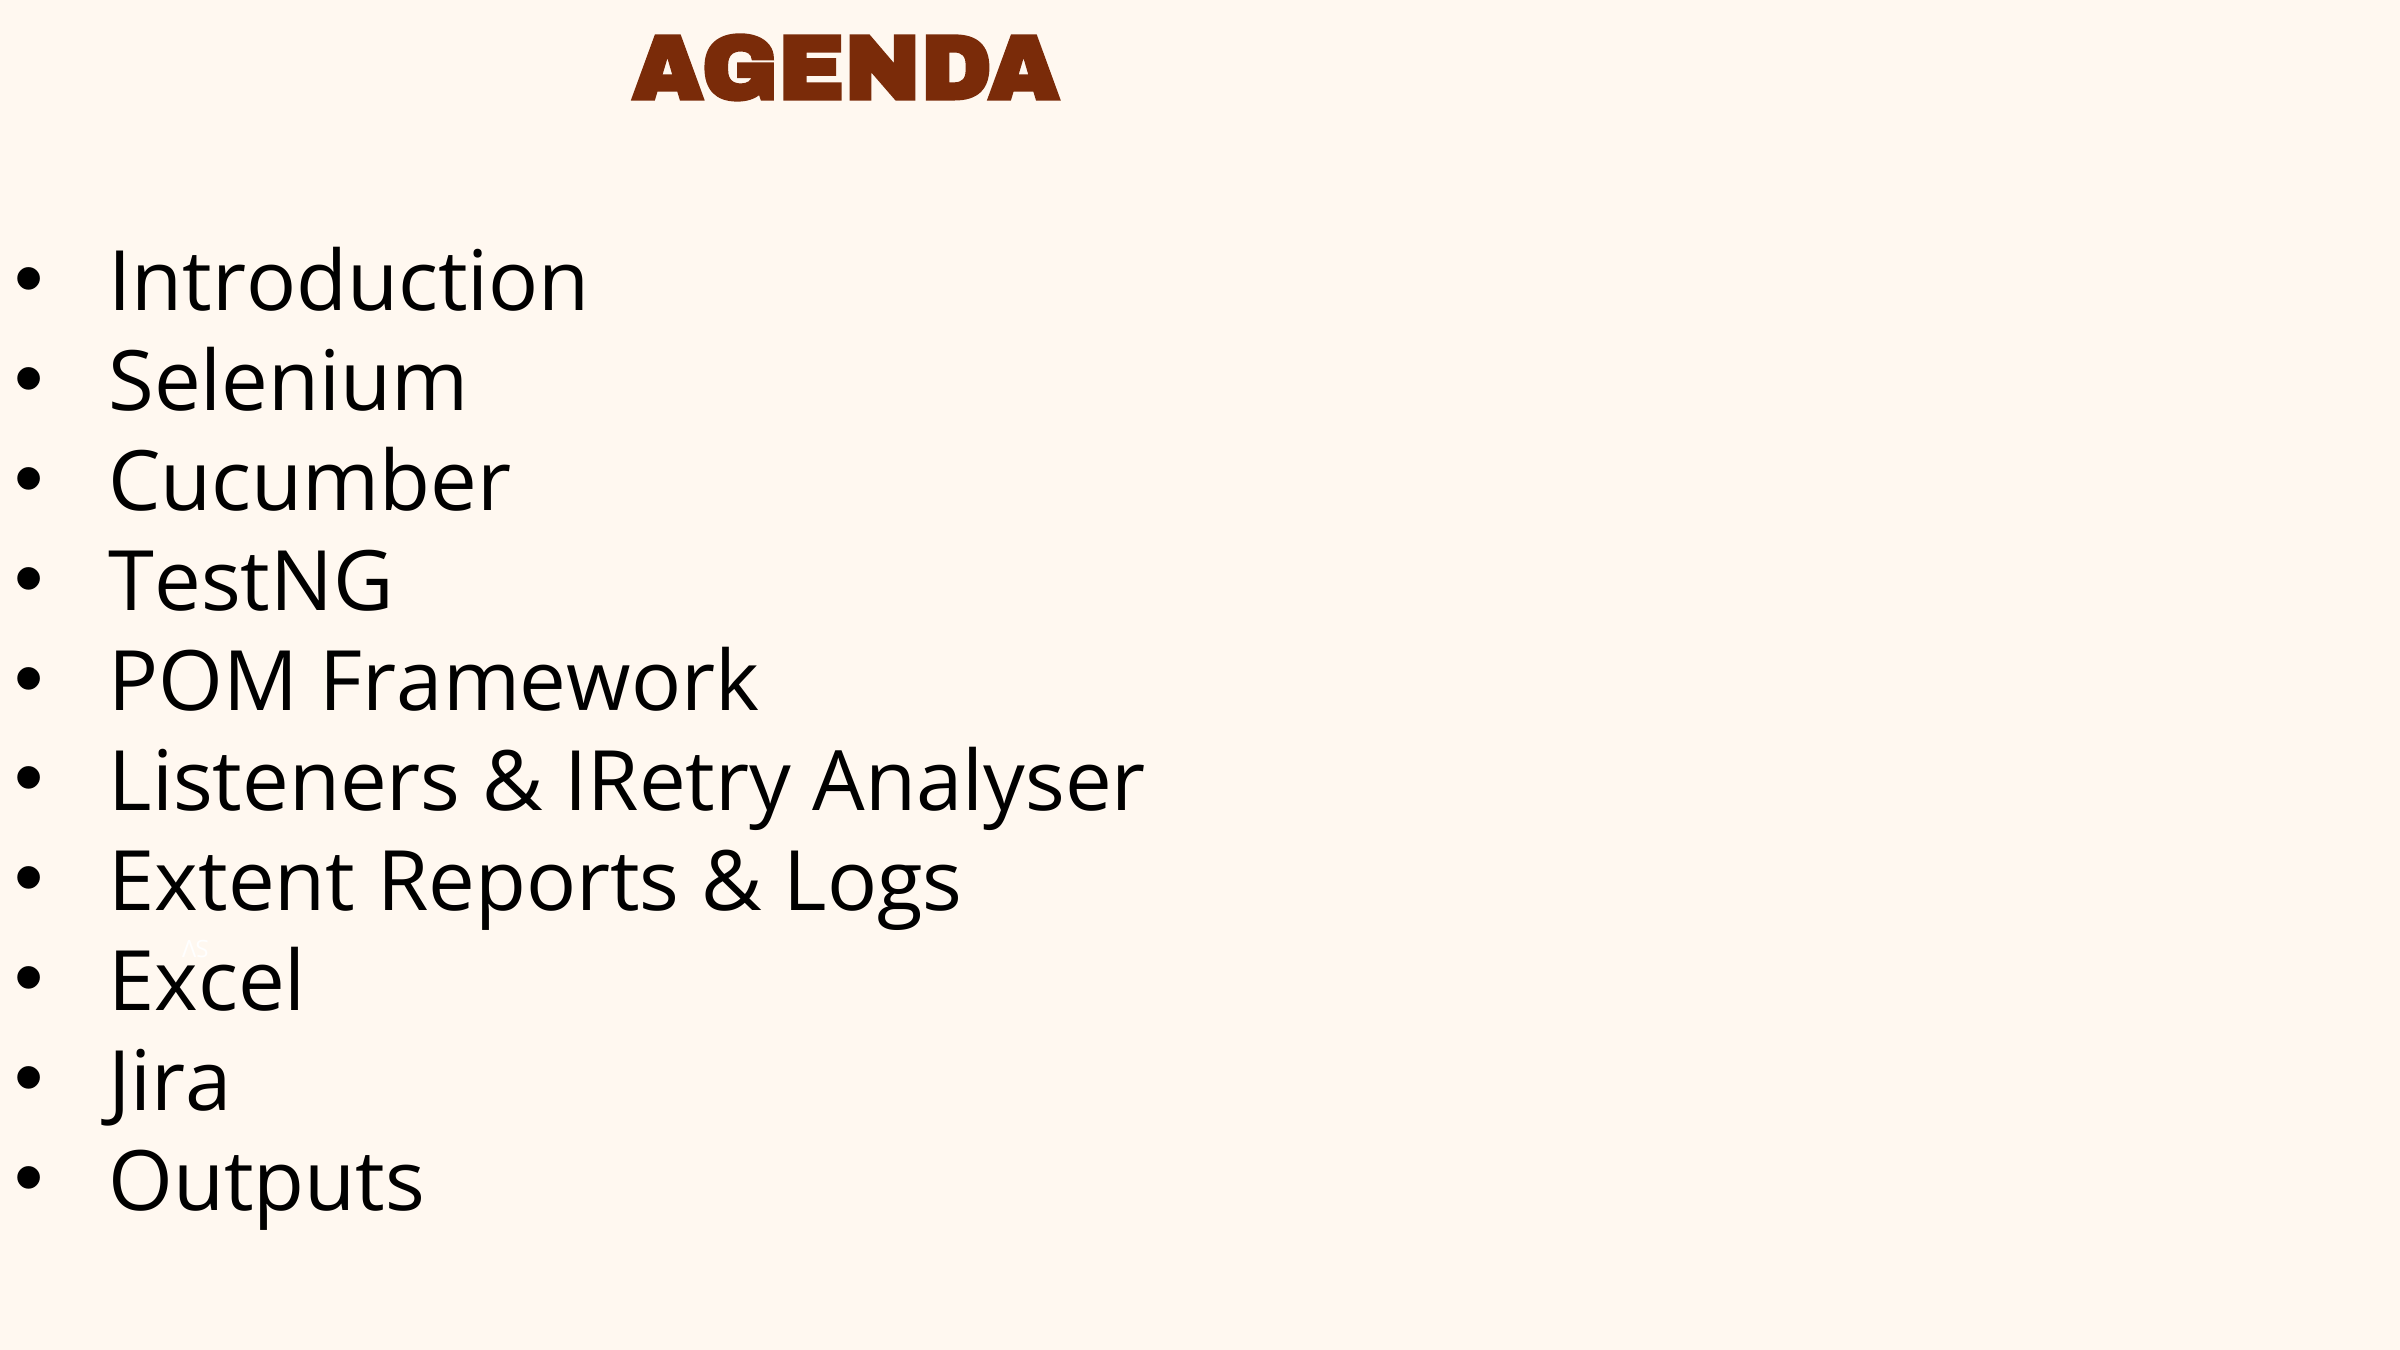

AGENDA

Introduction
Selenium
Cucumber
TestNG
POM Framework
Listeners & IRetry Analyser
Extent Reports & Logs
Excel
Jira
Outputs

SV